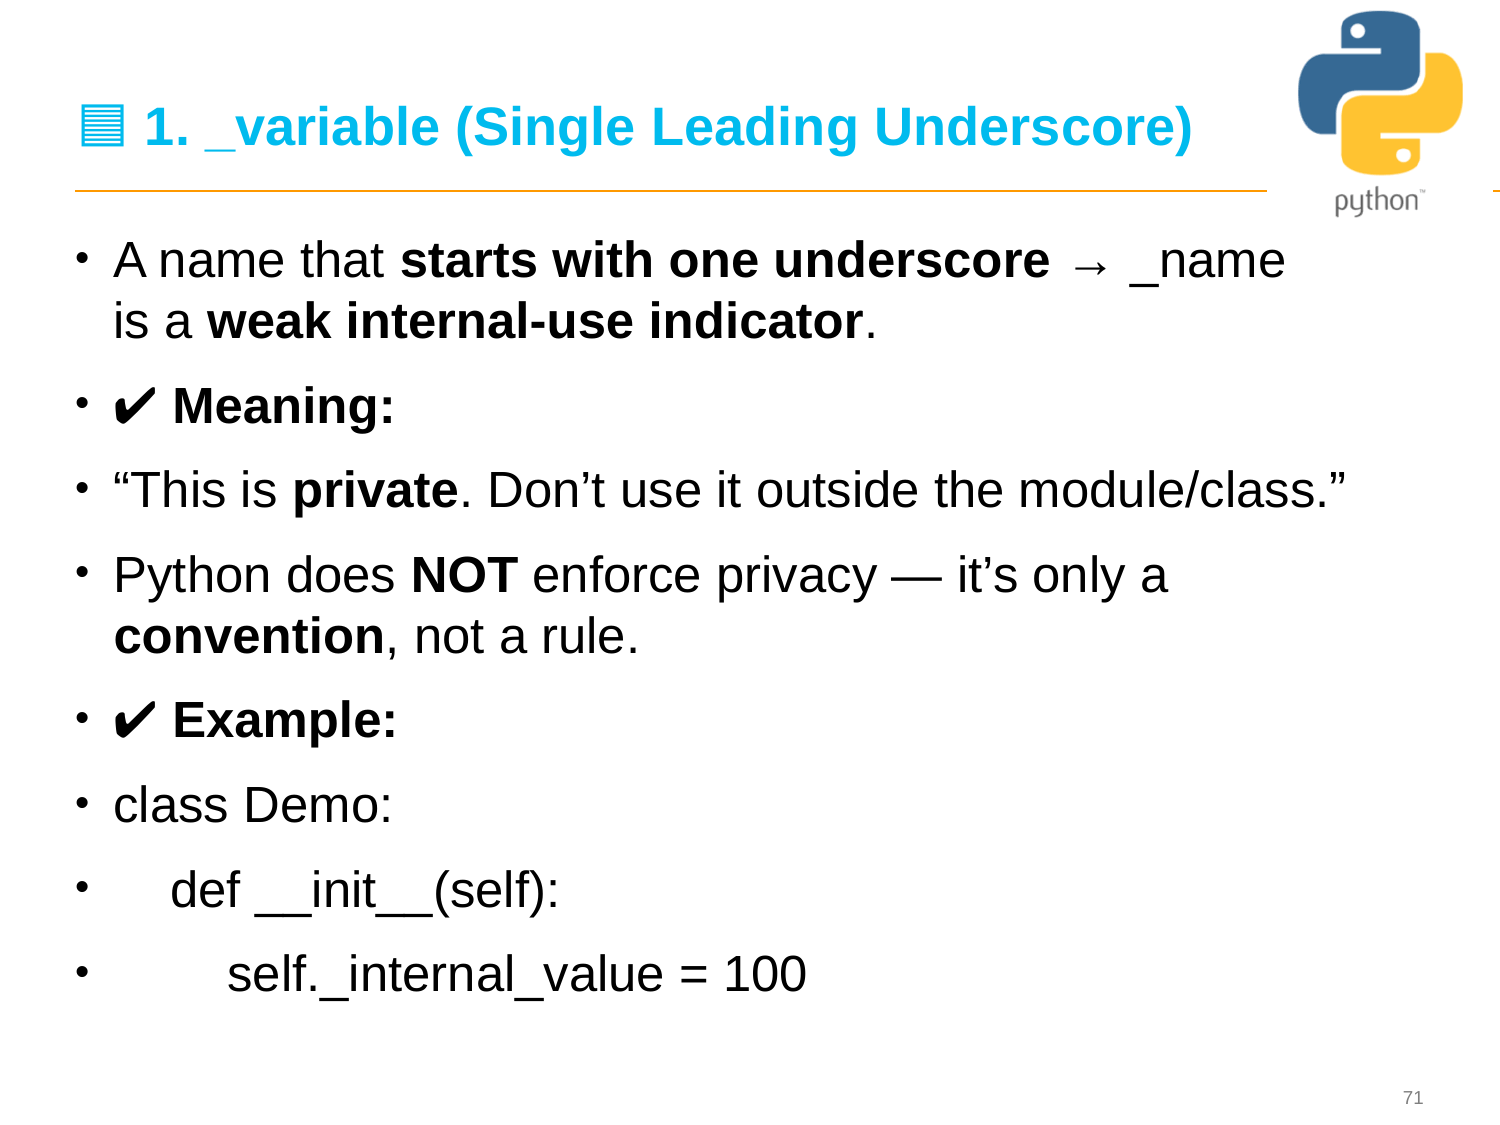

# 🟦 1. _variable (Single Leading Underscore)
A name that starts with one underscore → _name
is a weak internal-use indicator.
✔ Meaning:
“This is private. Don’t use it outside the module/class.”
Python does NOT enforce privacy — it’s only a convention, not a rule.
✔ Example:
class Demo:
    def __init__(self):
        self._internal_value = 100